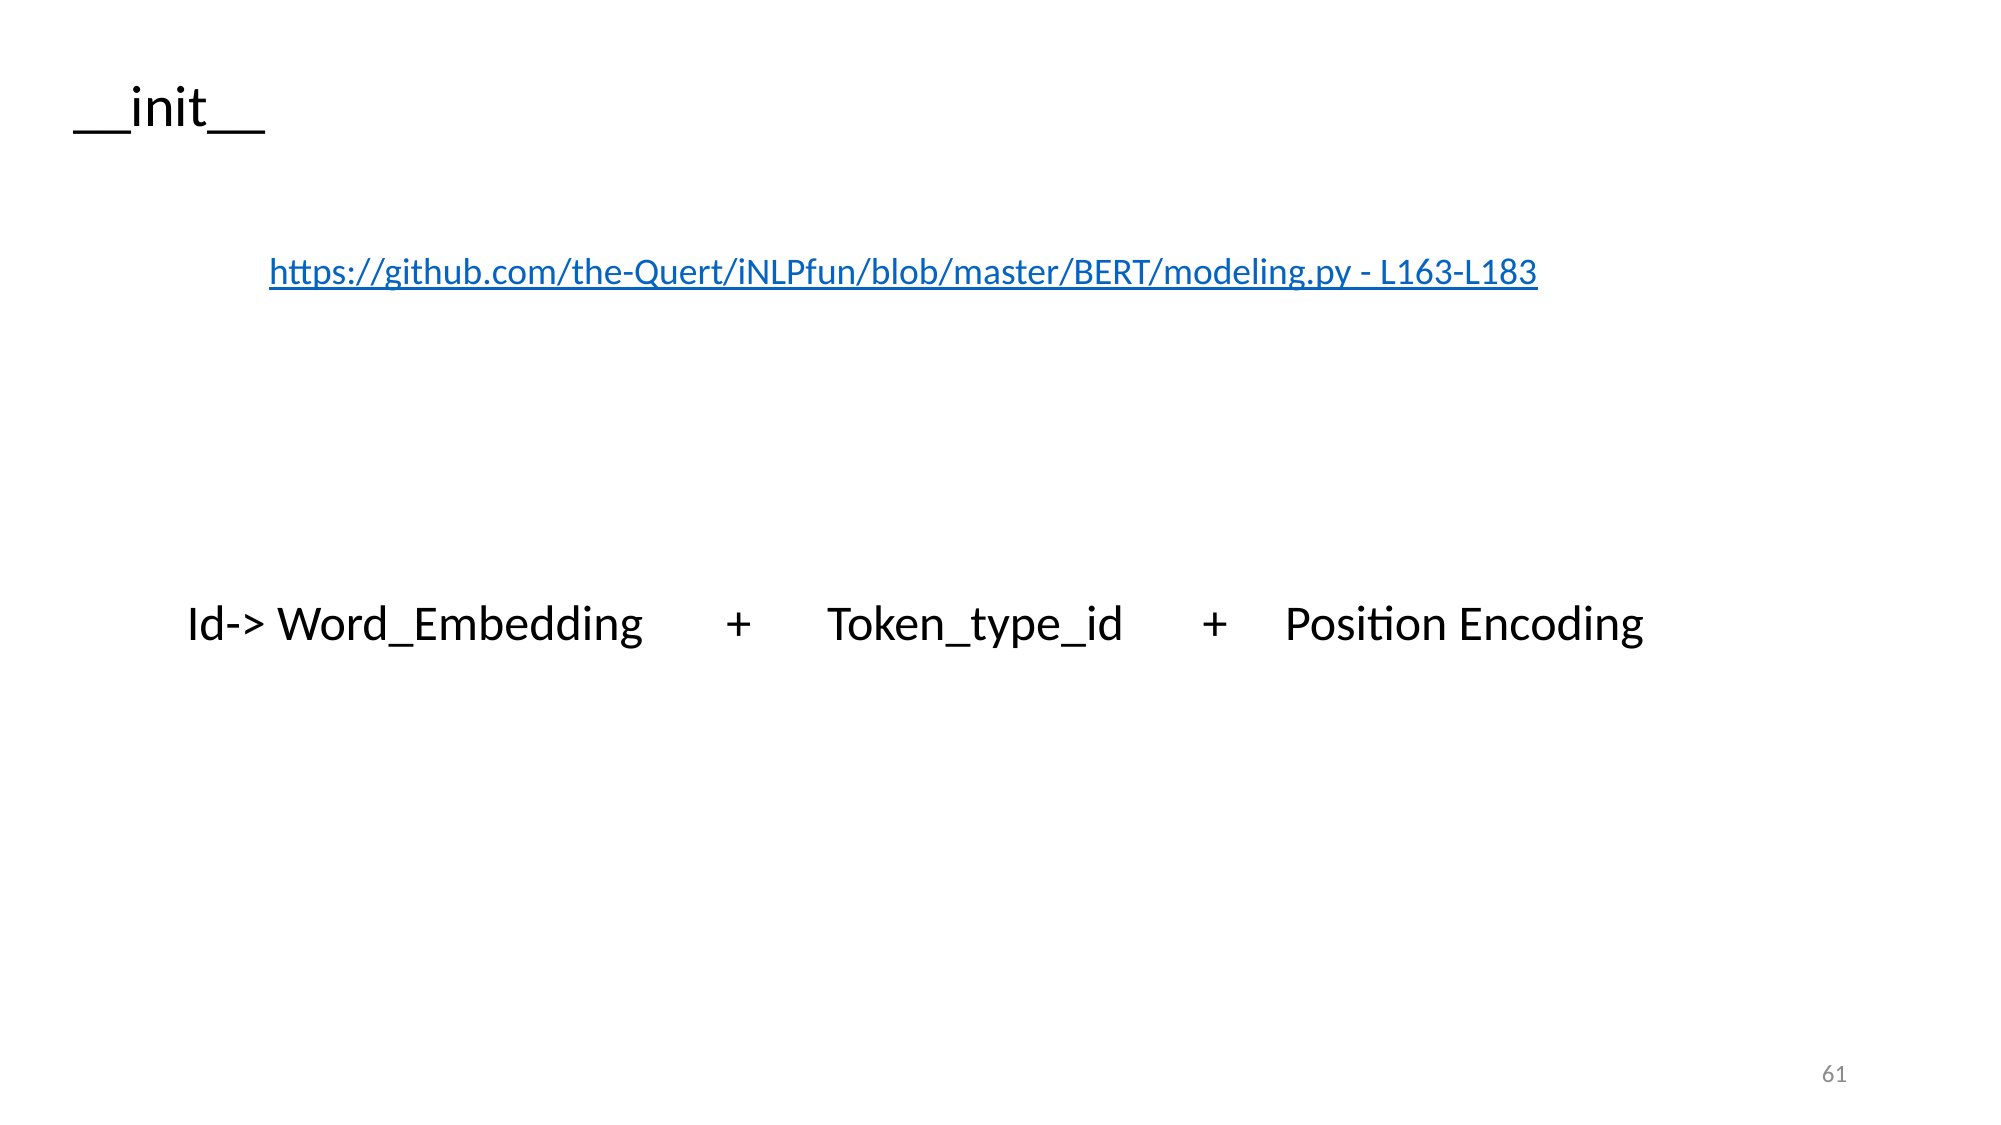

__init__
https://github.com/the-Quert/iNLPfun/blob/master/BERT/modeling.py - L163-L183
+
Token_type_id
+
Id-> Word_Embedding
Position Encoding
61